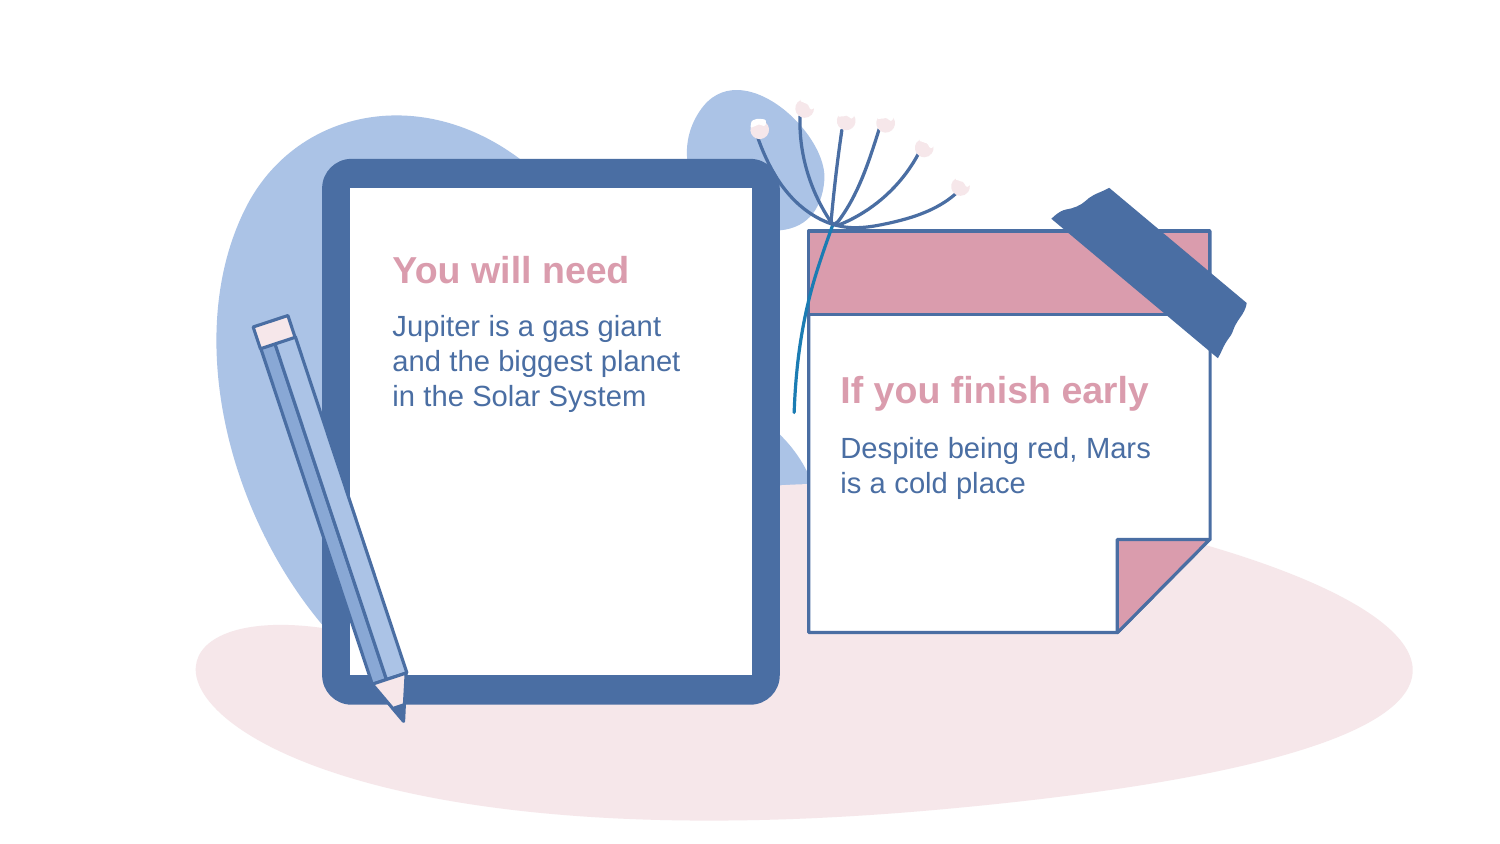

You will need

Jupiter is a gas giant and the biggest planet in the Solar System

# If you finish early
Despite being red, Mars is a cold place